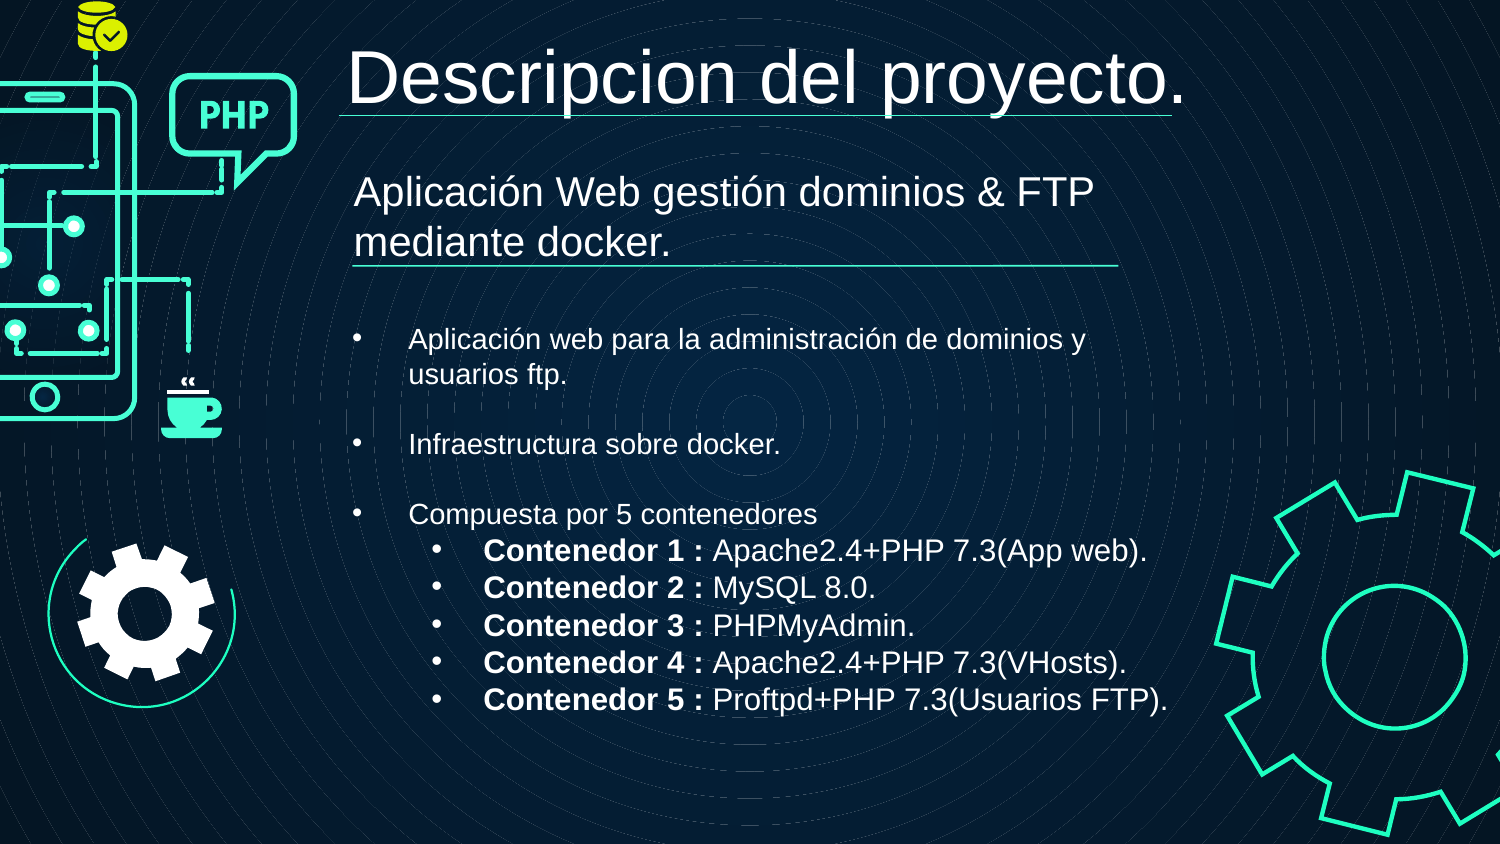

# Descripcion del proyecto.

Aplicación Web gestión dominios & FTP
mediante docker.

Aplicación web para la administración de dominios y usuarios ftp.

Infraestructura sobre docker.

Compuesta por 5 contenedores
Contenedor 1 : Apache2.4+PHP 7.3(App web).
Contenedor 2 : MySQL 8.0.
Contenedor 3 : PHPMyAdmin.
Contenedor 4 : Apache2.4+PHP 7.3(VHosts).
Contenedor 5 : Proftpd+PHP 7.3(Usuarios FTP).

 ADD: Añade fichero / script.

 COPY: Copia un fichero / script.

EXPOSE: Puerto al que esta escuchando el contenedor.